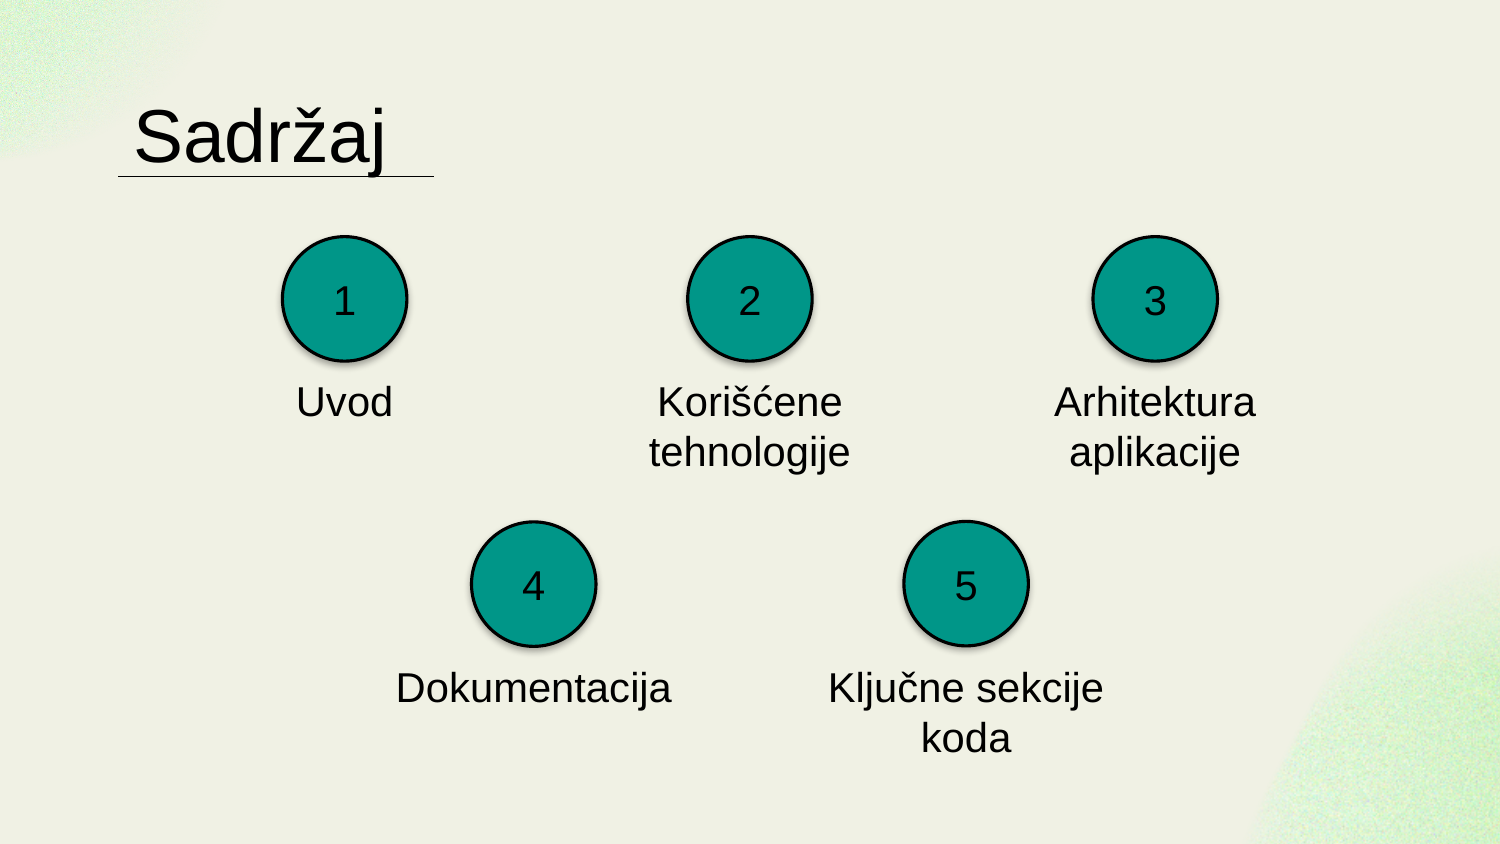

# Sadržaj

1
2
3
Uvod
Korišćene tehnologije
Arhitektura aplikacije

5
4
Ključne sekcije koda
Dokumentacija